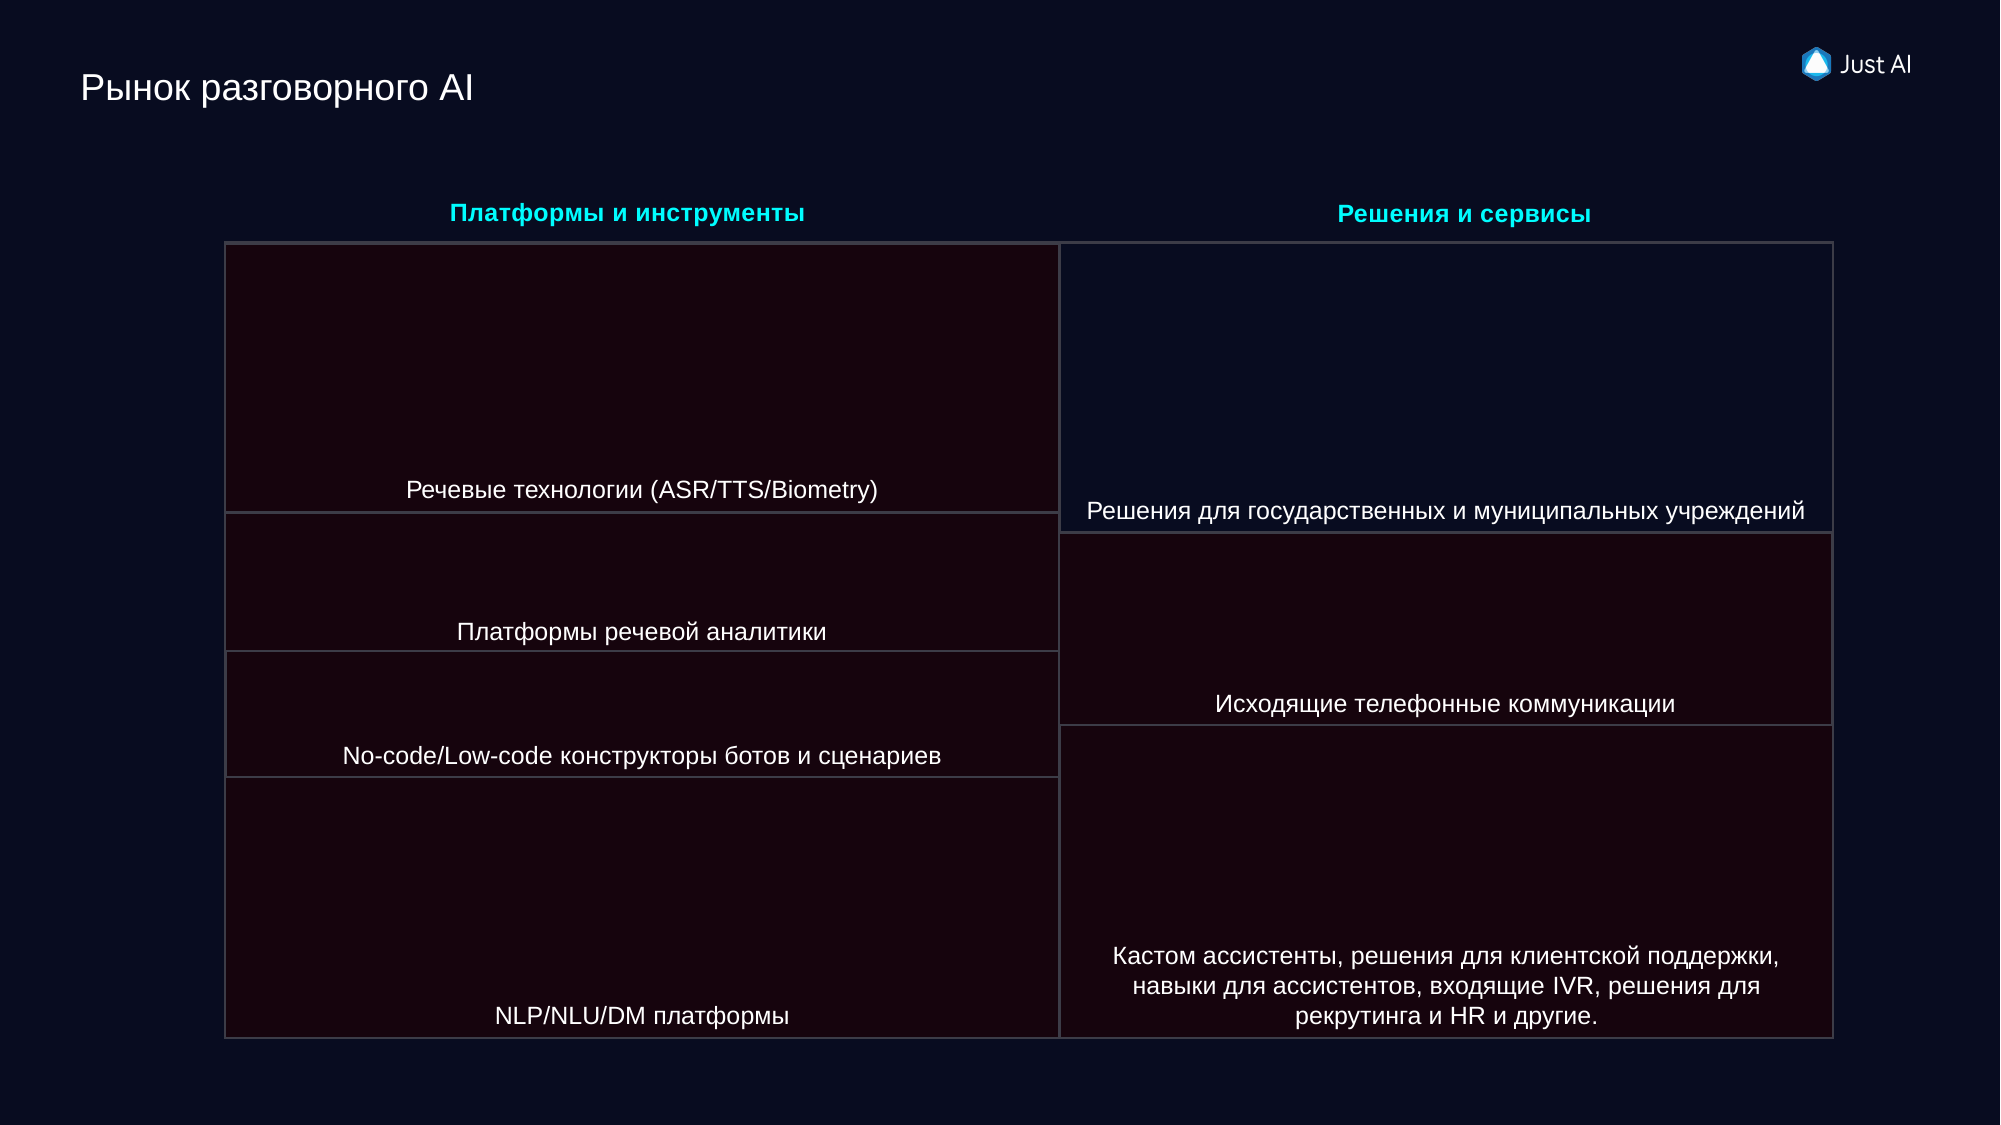

Рынок разговорного AI
Платформы и инструменты
Решения и сервисы

Решения для государственных и муниципальных учреждений
Речевые технологии (ASR/TTS/Biometry)
Платформы речевой аналитики
Исходящие телефонные коммуникации
No-code/Low-code конструкторы ботов и сценариев
Кастом ассистенты, решения для клиентской поддержки, навыки для ассистентов, входящие IVR, решения для рекрутинга и HR и другие.
NLP/NLU/DM платформы